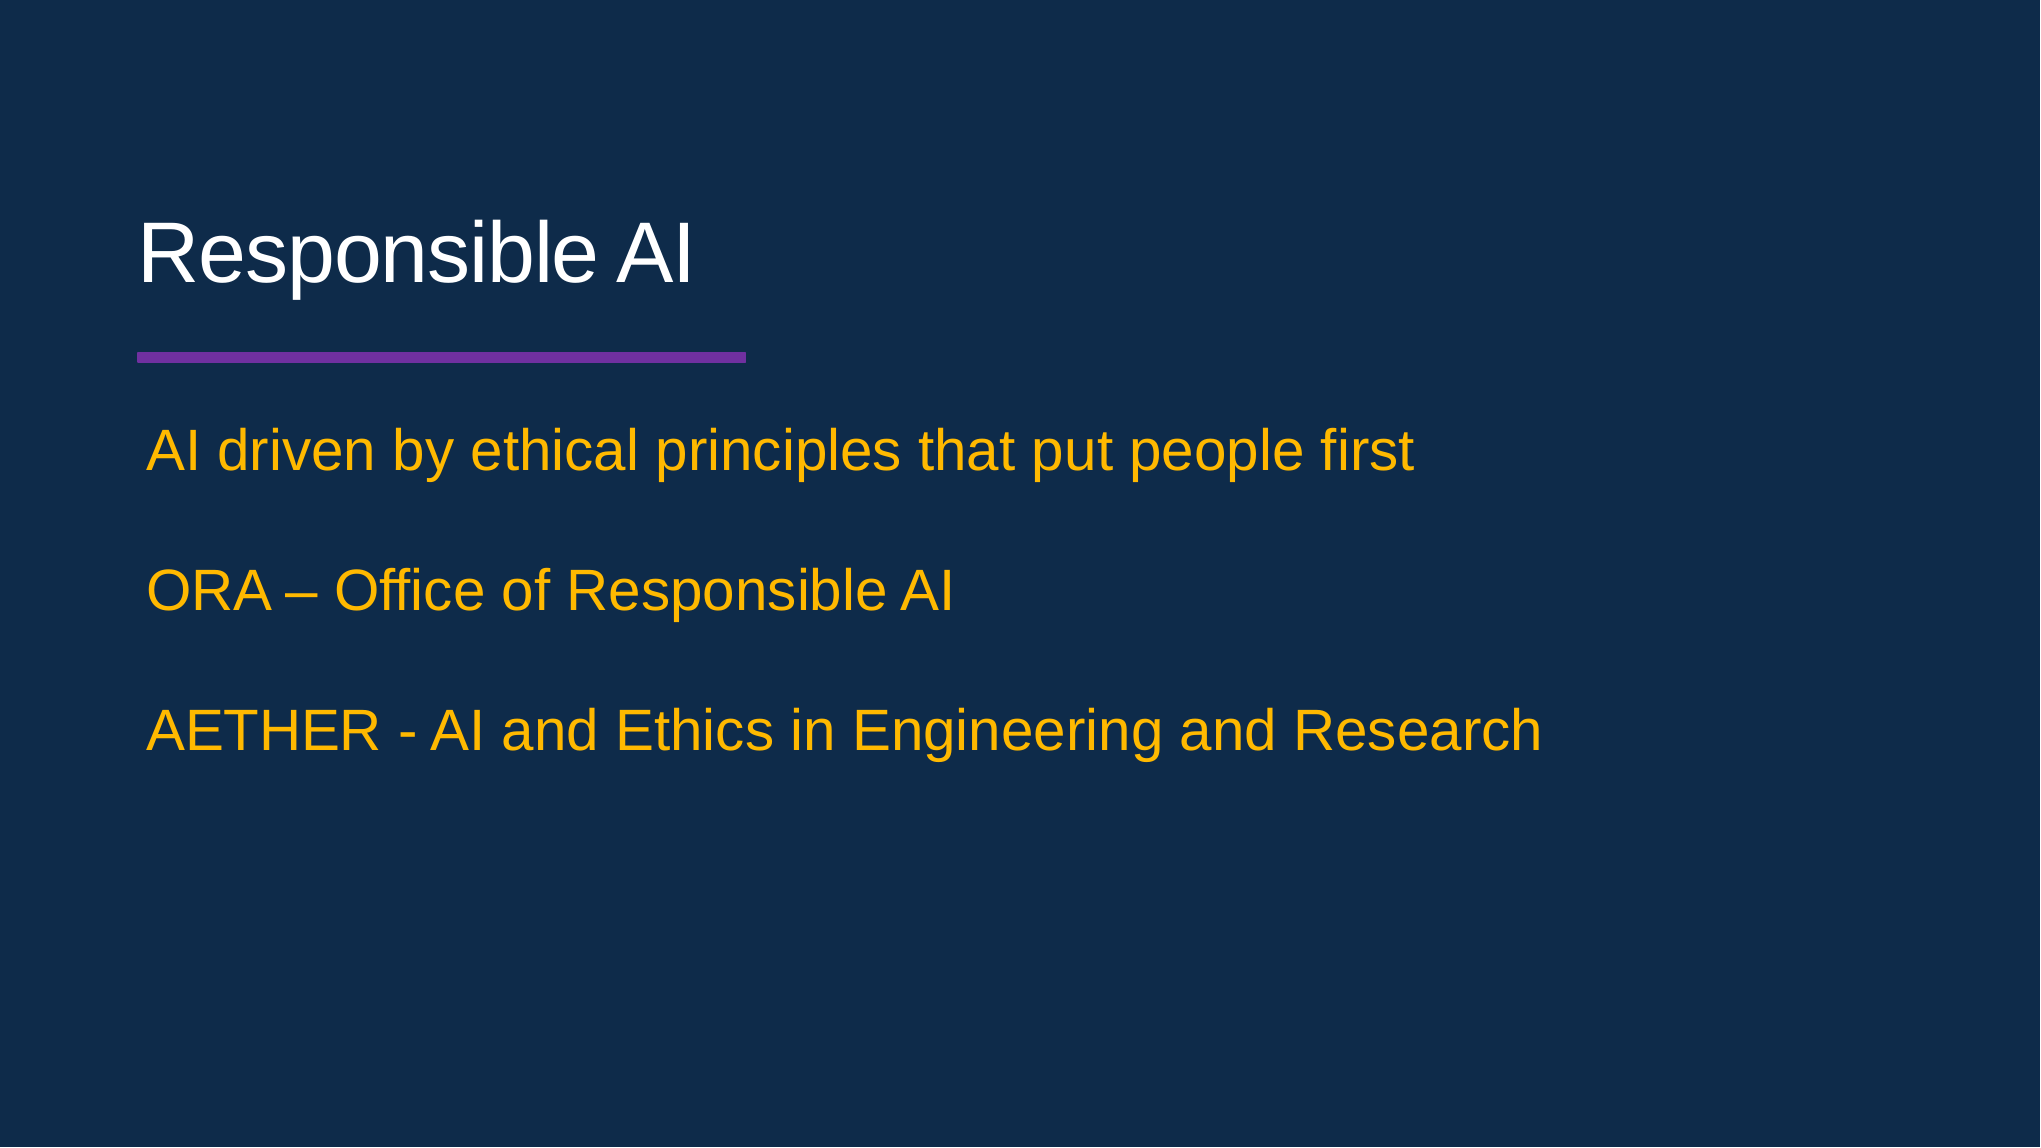

Responsible AI

AI driven by ethical principles that put people first

ORA – Office of Responsible AI

AETHER - AI and Ethics in Engineering and Research